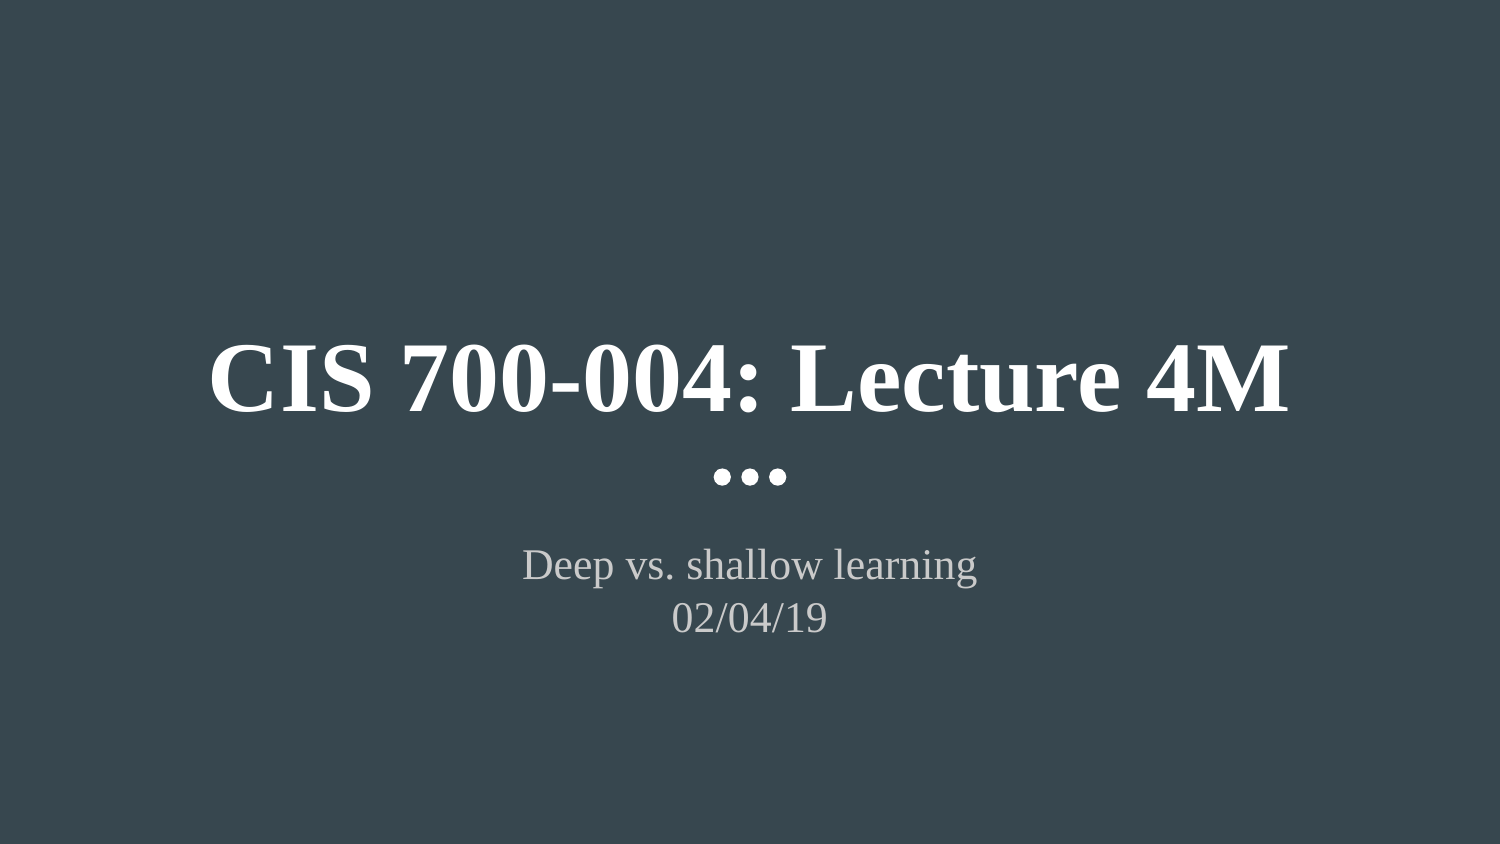

# CIS 700-004: Lecture 4M
Deep vs. shallow learning
02/04/19